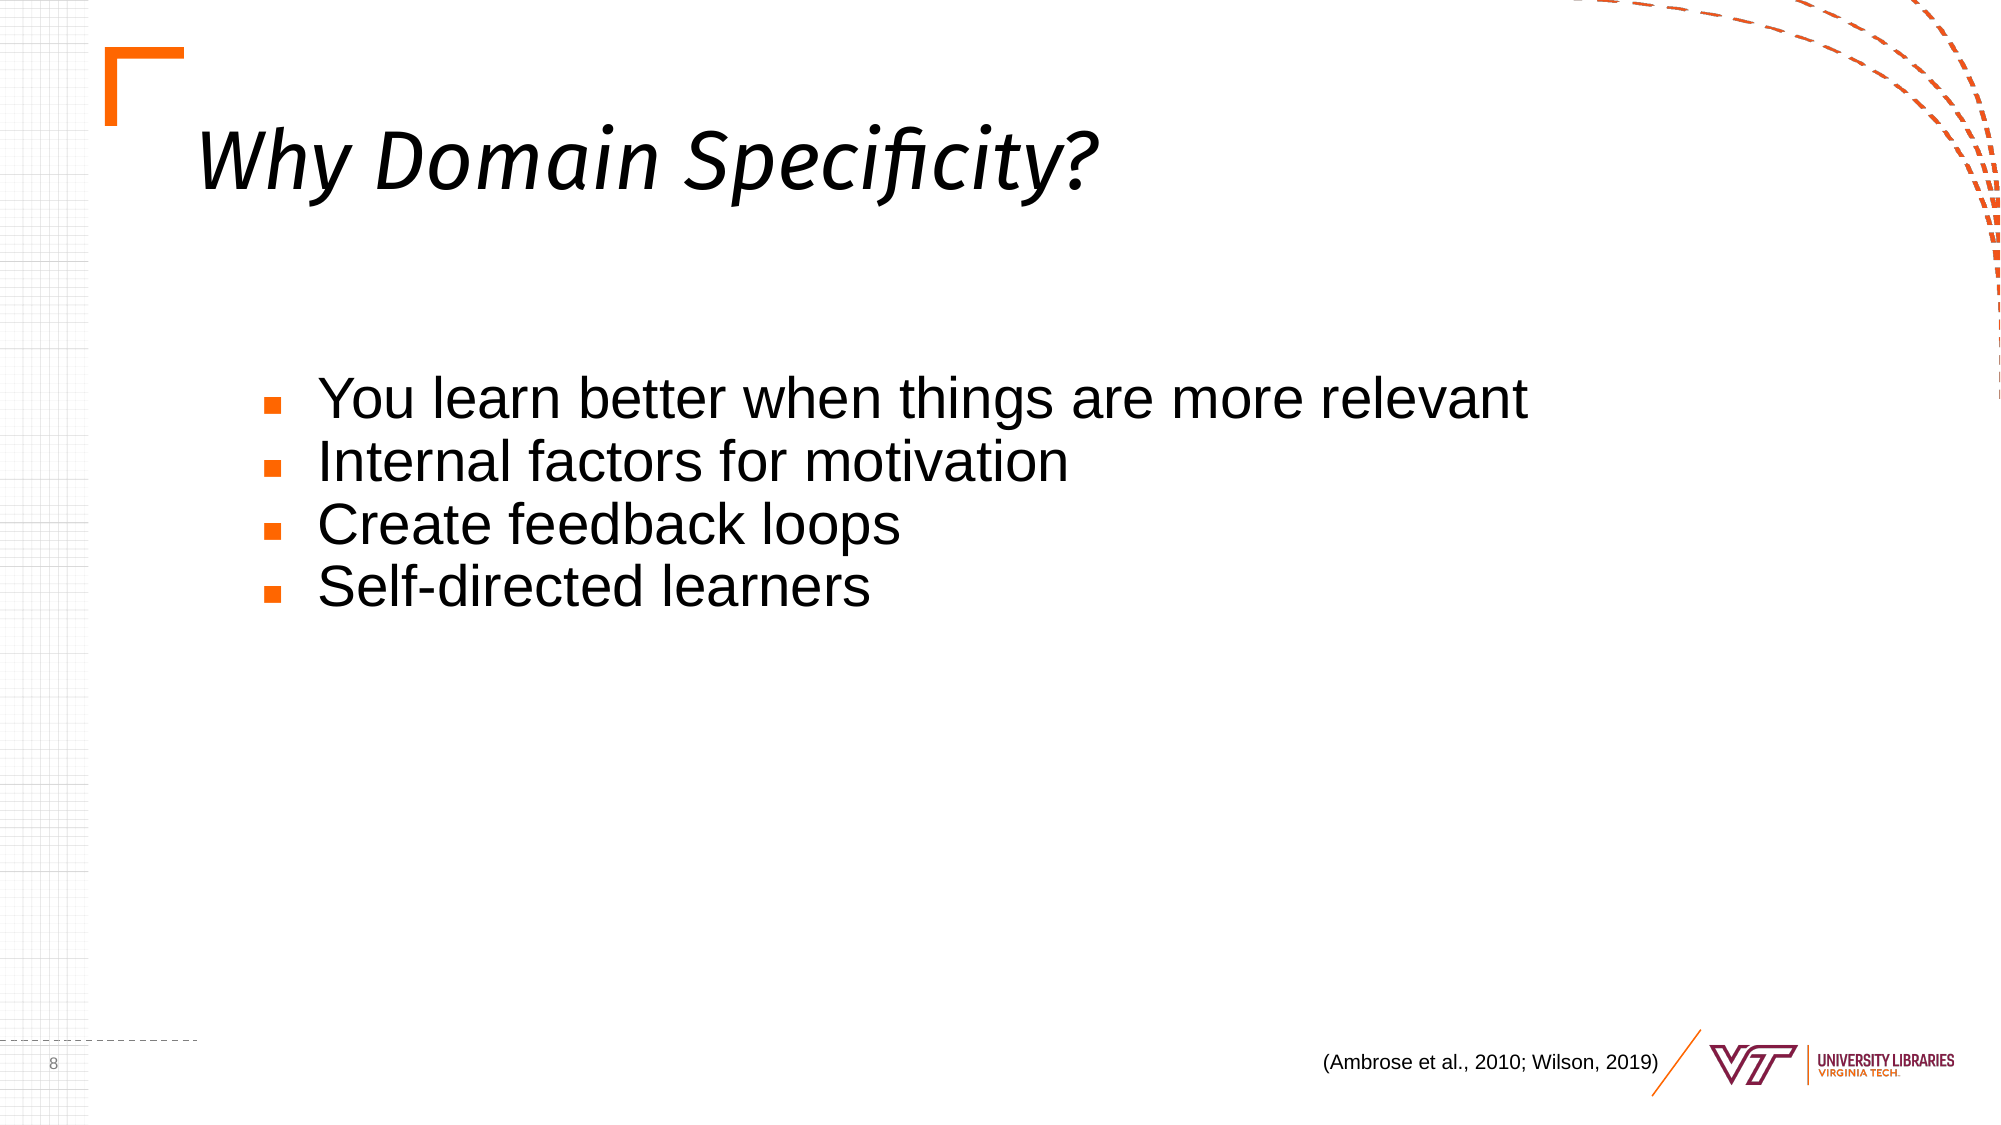

# Why Domain Specificity?
You learn better when things are more relevant
Internal factors for motivation
Create feedback loops
Self-directed learners
8
(Ambrose et al., 2010; Wilson, 2019)